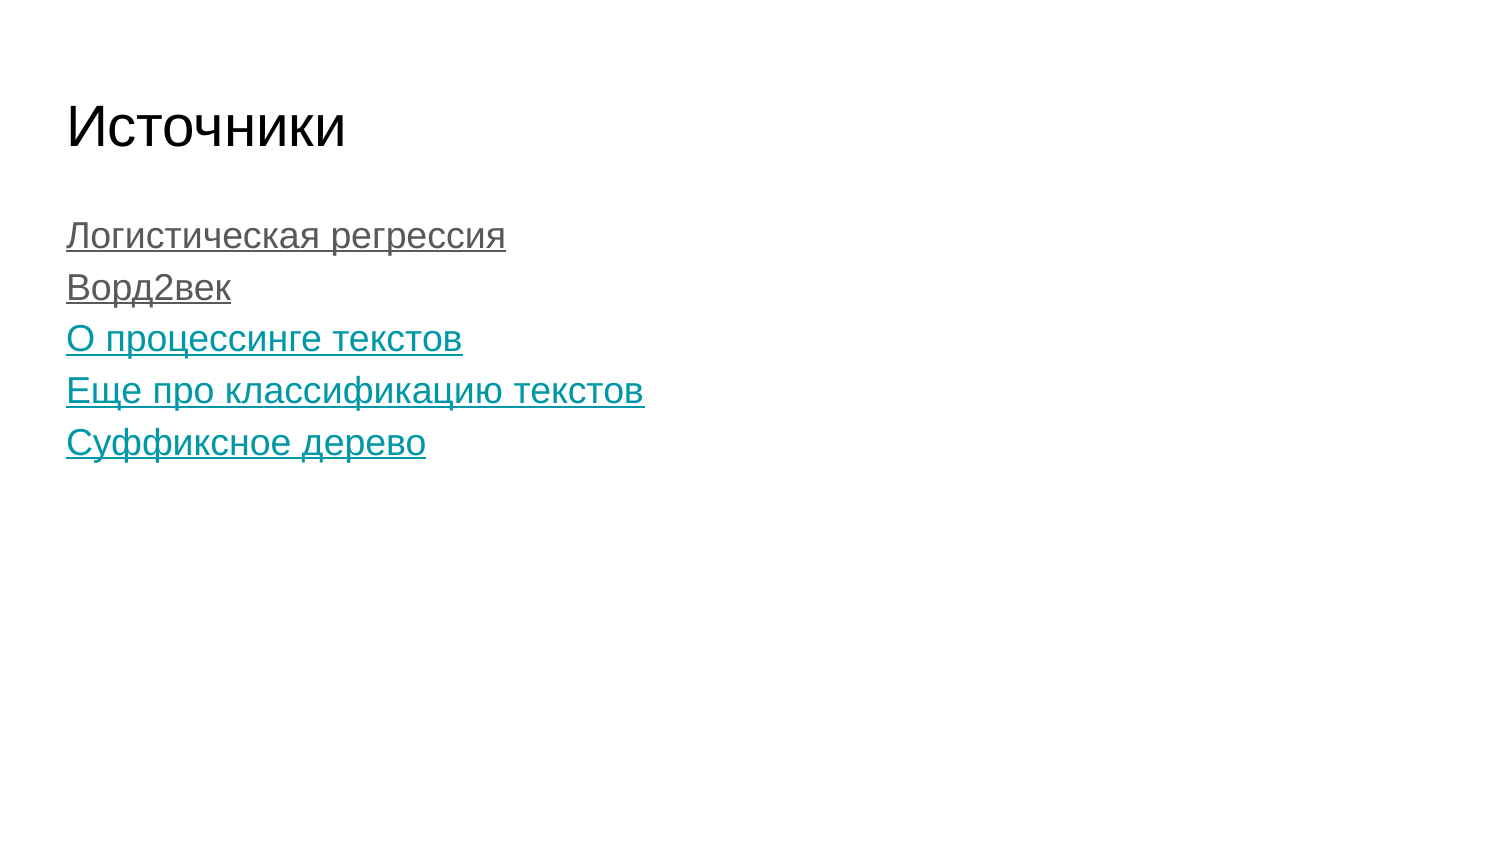

# Источники
Логистическая регрессия
Ворд2век
О процессинге текстов
Еще про классификацию текстов
Суффиксное дерево